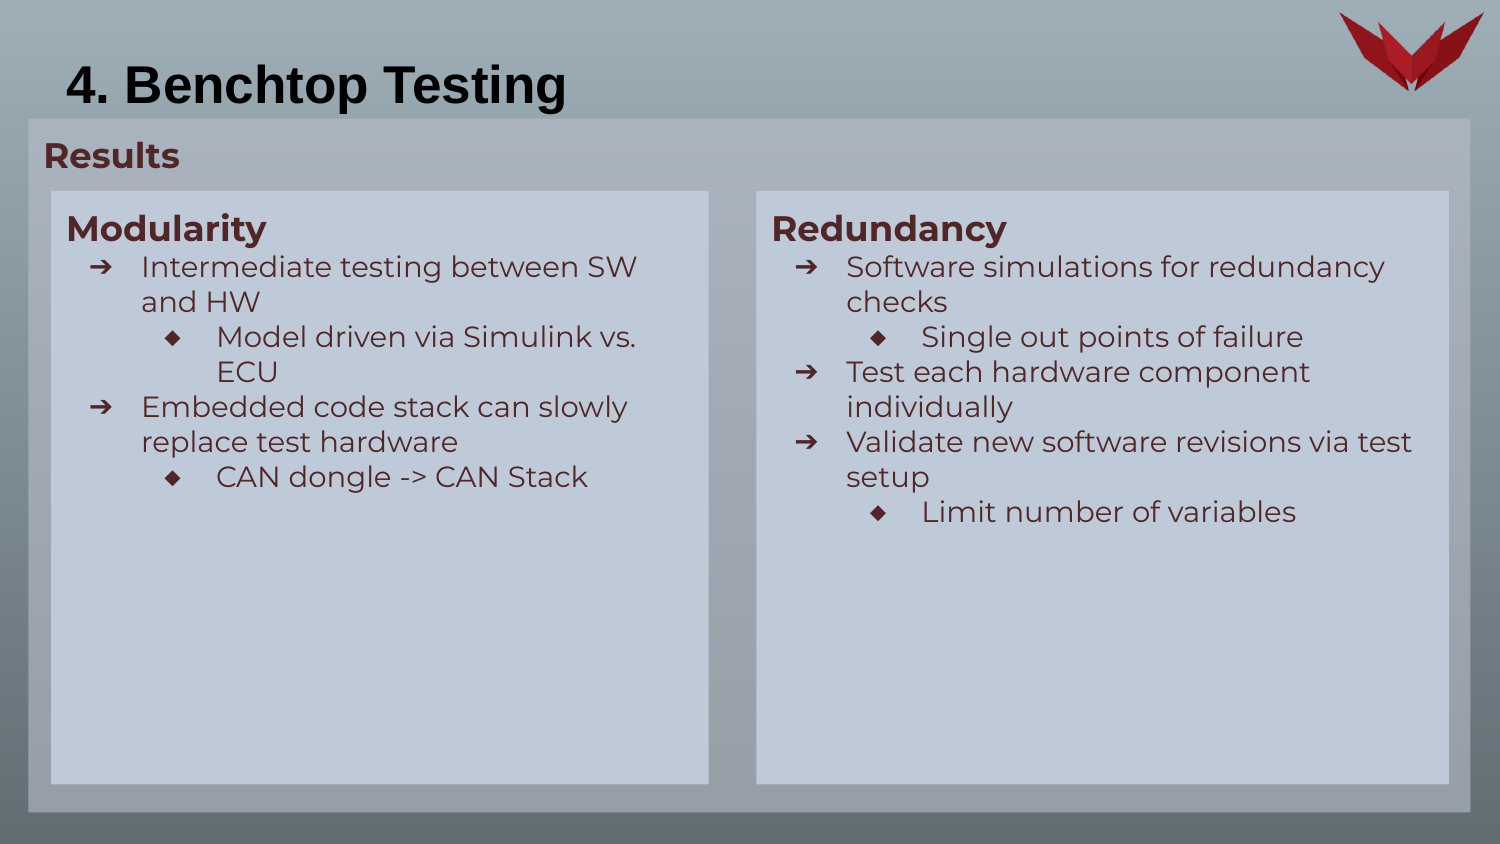

# 4. Benchtop Testing

Results
Modularity
Intermediate testing between SW and HW
Model driven via Simulink vs. ECU
Embedded code stack can slowly replace test hardware
CAN dongle -> CAN Stack

Redundancy
Software simulations for redundancy checks
Single out points of failure
Test each hardware component individually
Validate new software revisions via test setup
Limit number of variables